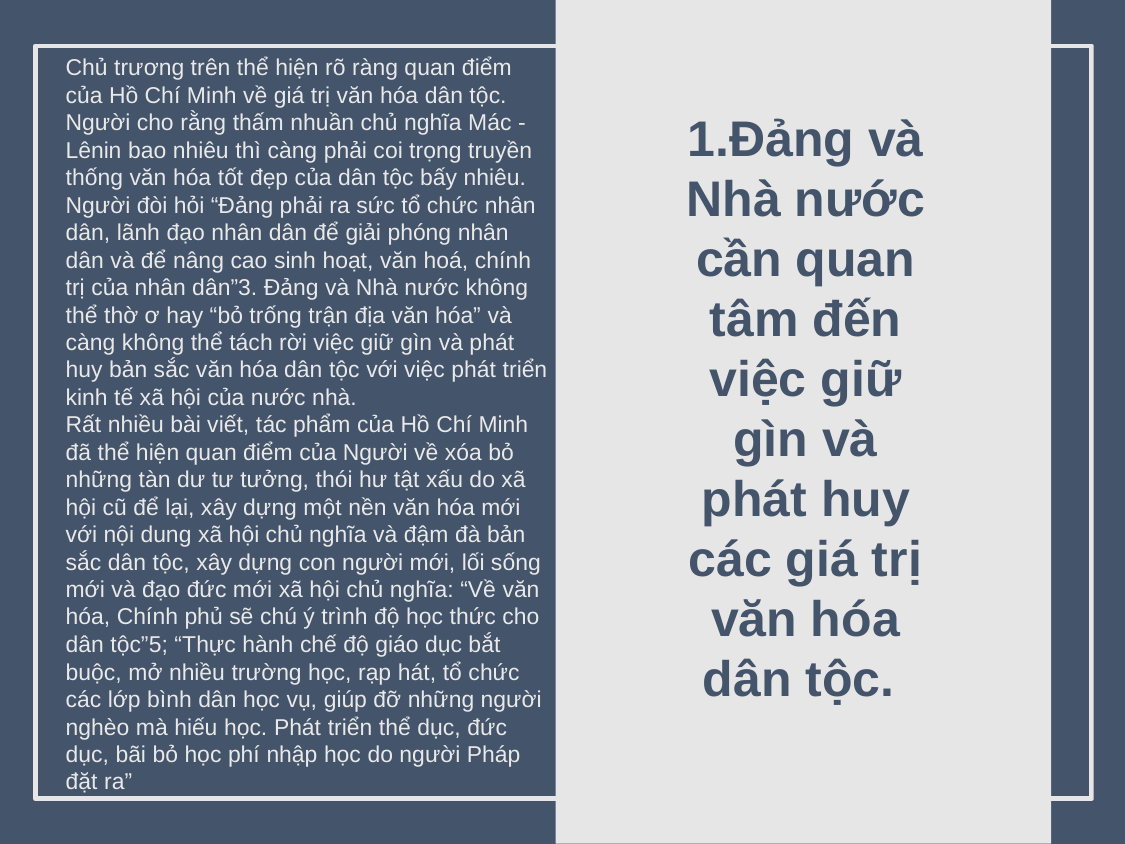

1.Đảng và Nhà nước cần quan tâm đến việc giữ gìn và phát huy các giá trị văn hóa dân tộc.
Chủ trương trên thể hiện rõ ràng quan điểm của Hồ Chí Minh về giá trị văn hóa dân tộc. Người cho rằng thấm nhuần chủ nghĩa Mác - Lênin bao nhiêu thì càng phải coi trọng truyền thống văn hóa tốt đẹp của dân tộc bấy nhiêu. Người đòi hỏi “Đảng phải ra sức tổ chức nhân dân, lãnh đạo nhân dân để giải phóng nhân dân và để nâng cao sinh hoạt, văn hoá, chính trị của nhân dân”3. Đảng và Nhà nước không thể thờ ơ hay “bỏ trống trận địa văn hóa” và càng không thể tách rời việc giữ gìn và phát huy bản sắc văn hóa dân tộc với việc phát triển kinh tế xã hội của nước nhà.
Rất nhiều bài viết, tác phẩm của Hồ Chí Minh đã thể hiện quan điểm của Người về xóa bỏ những tàn dư tư tưởng, thói hư tật xấu do xã hội cũ để lại, xây dựng một nền văn hóa mới với nội dung xã hội chủ nghĩa và đậm đà bản sắc dân tộc, xây dựng con người mới, lối sống mới và đạo đức mới xã hội chủ nghĩa: “Về văn hóa, Chính phủ sẽ chú ý trình độ học thức cho dân tộc”5; “Thực hành chế độ giáo dục bắt buộc, mở nhiều trường học, rạp hát, tổ chức các lớp bình dân học vụ, giúp đỡ những người nghèo mà hiếu học. Phát triển thể dục, đức dục, bãi bỏ học phí nhập học do người Pháp đặt ra”